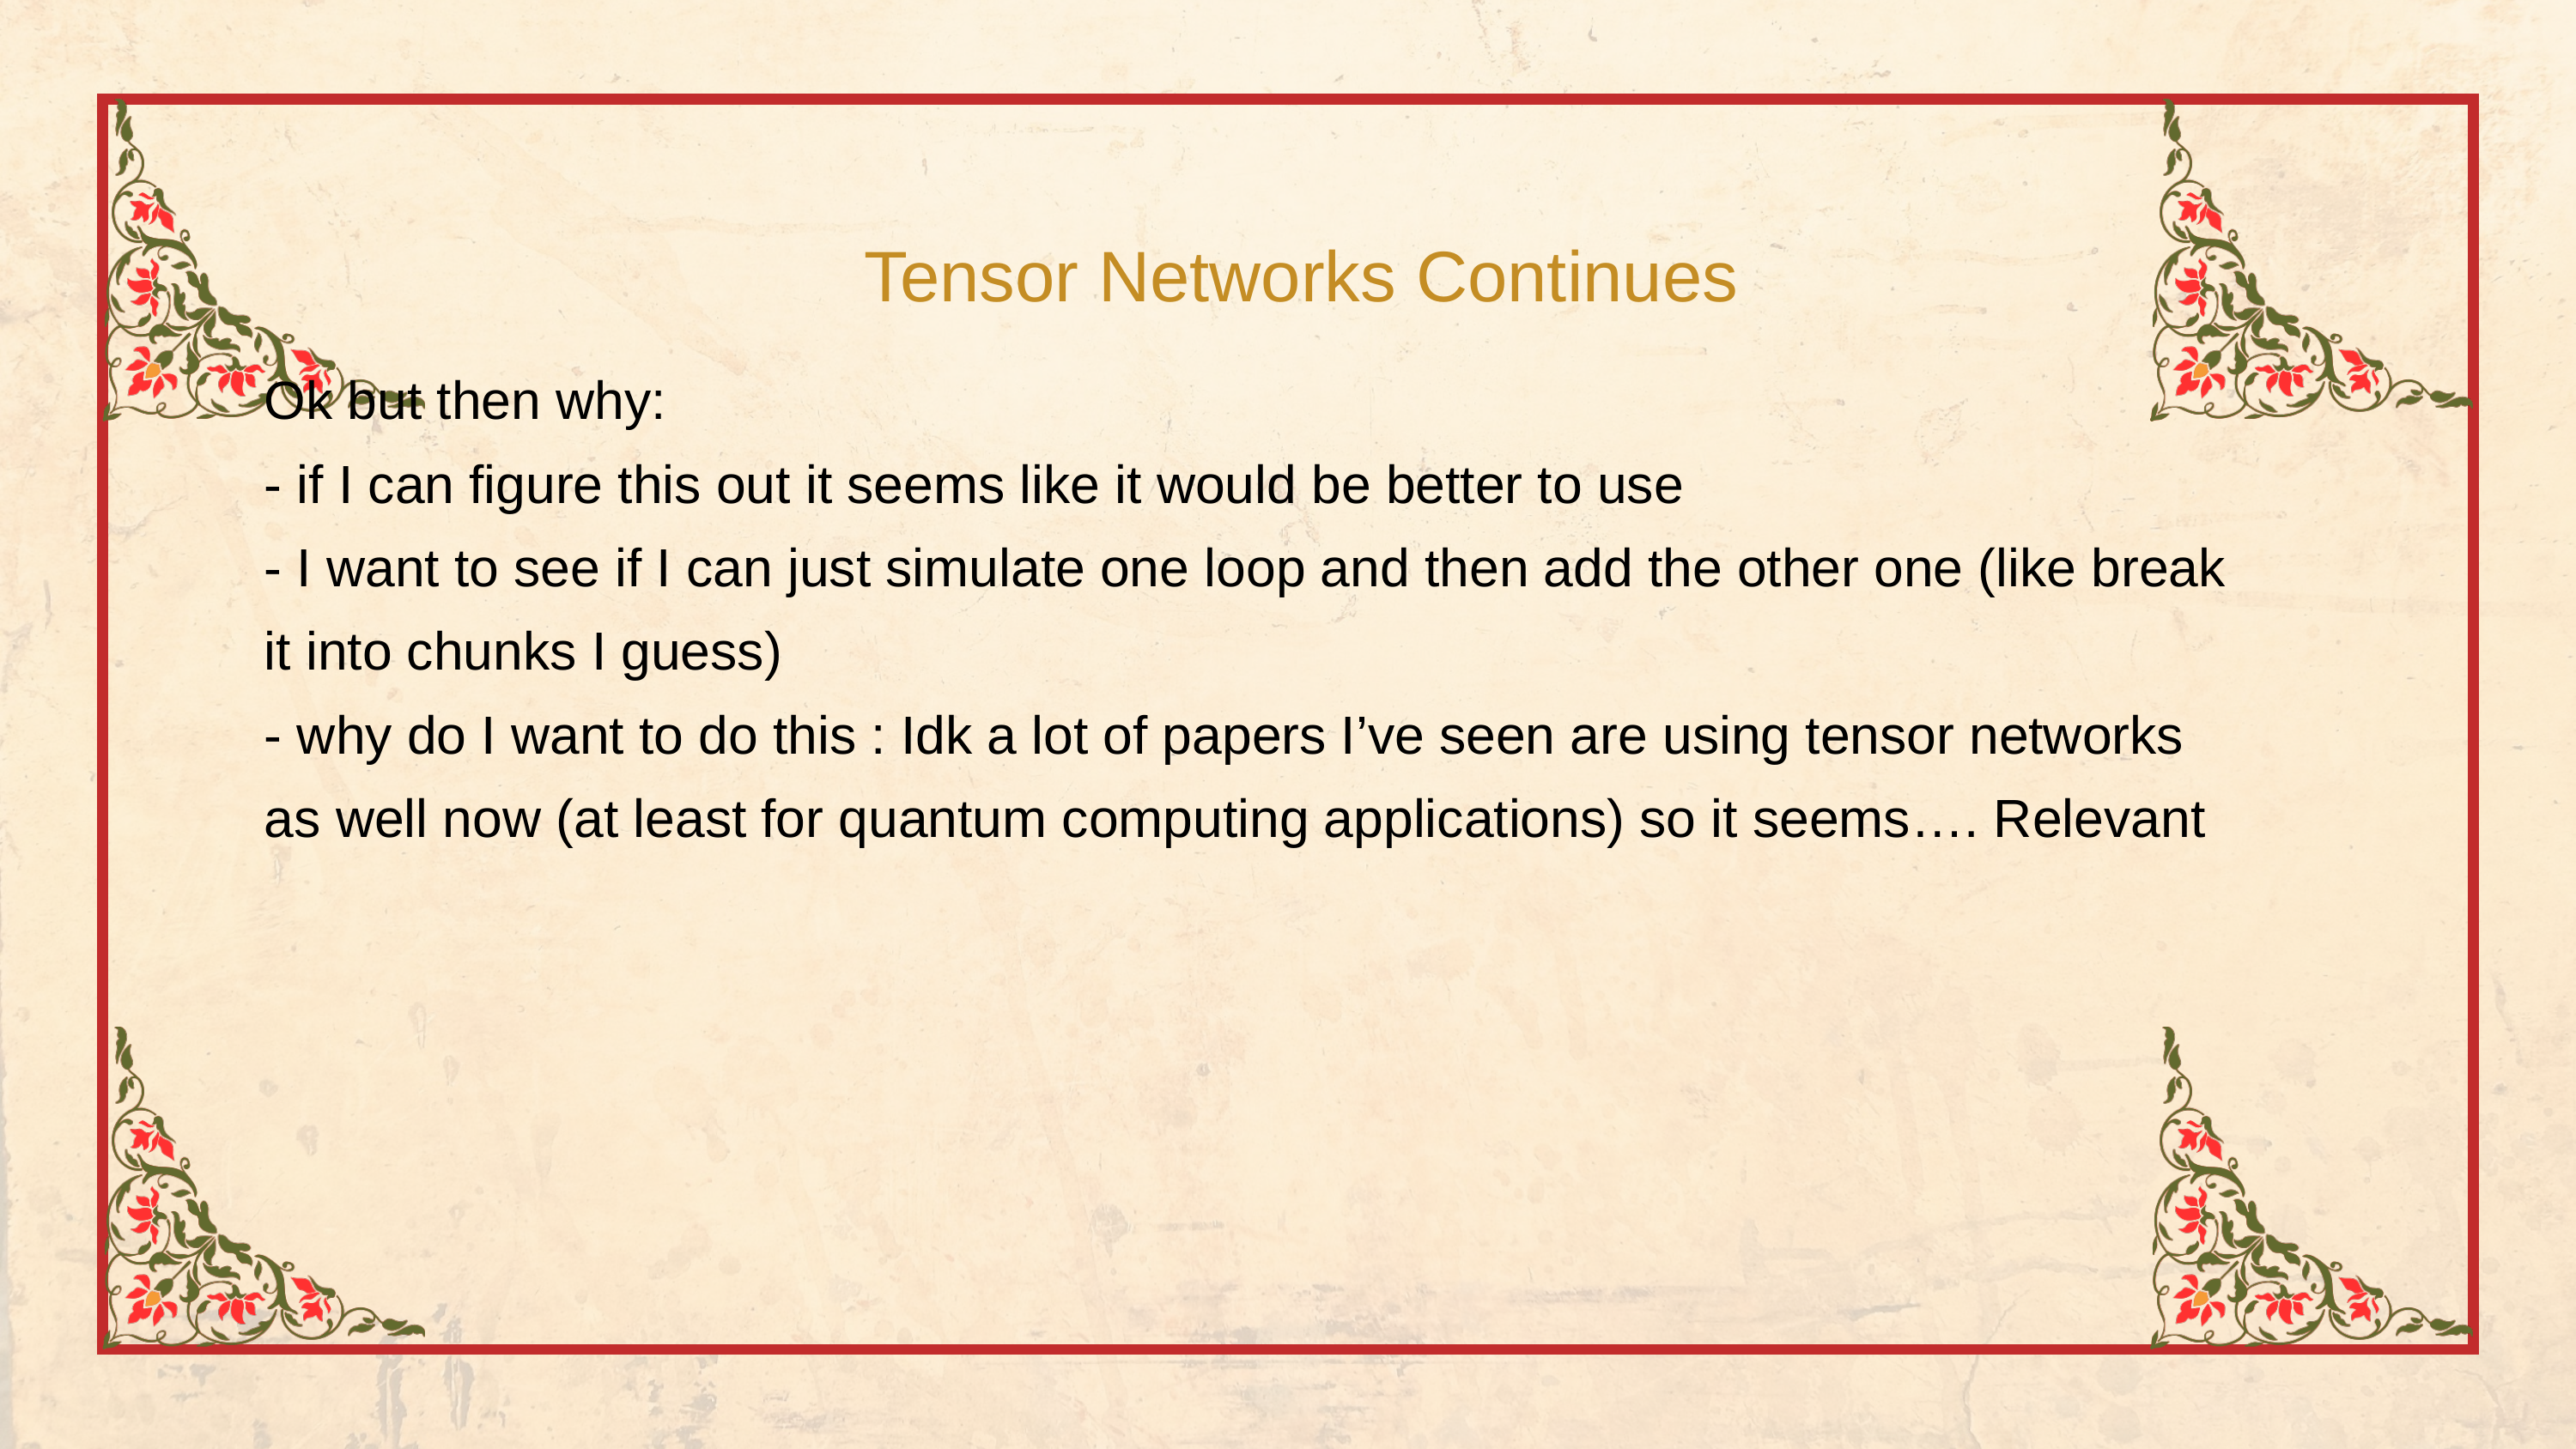

Tensor Networks Continues
Ok but then why:
- if I can figure this out it seems like it would be better to use
- I want to see if I can just simulate one loop and then add the other one (like break it into chunks I guess)
- why do I want to do this : Idk a lot of papers I’ve seen are using tensor networks as well now (at least for quantum computing applications) so it seems…. Relevant